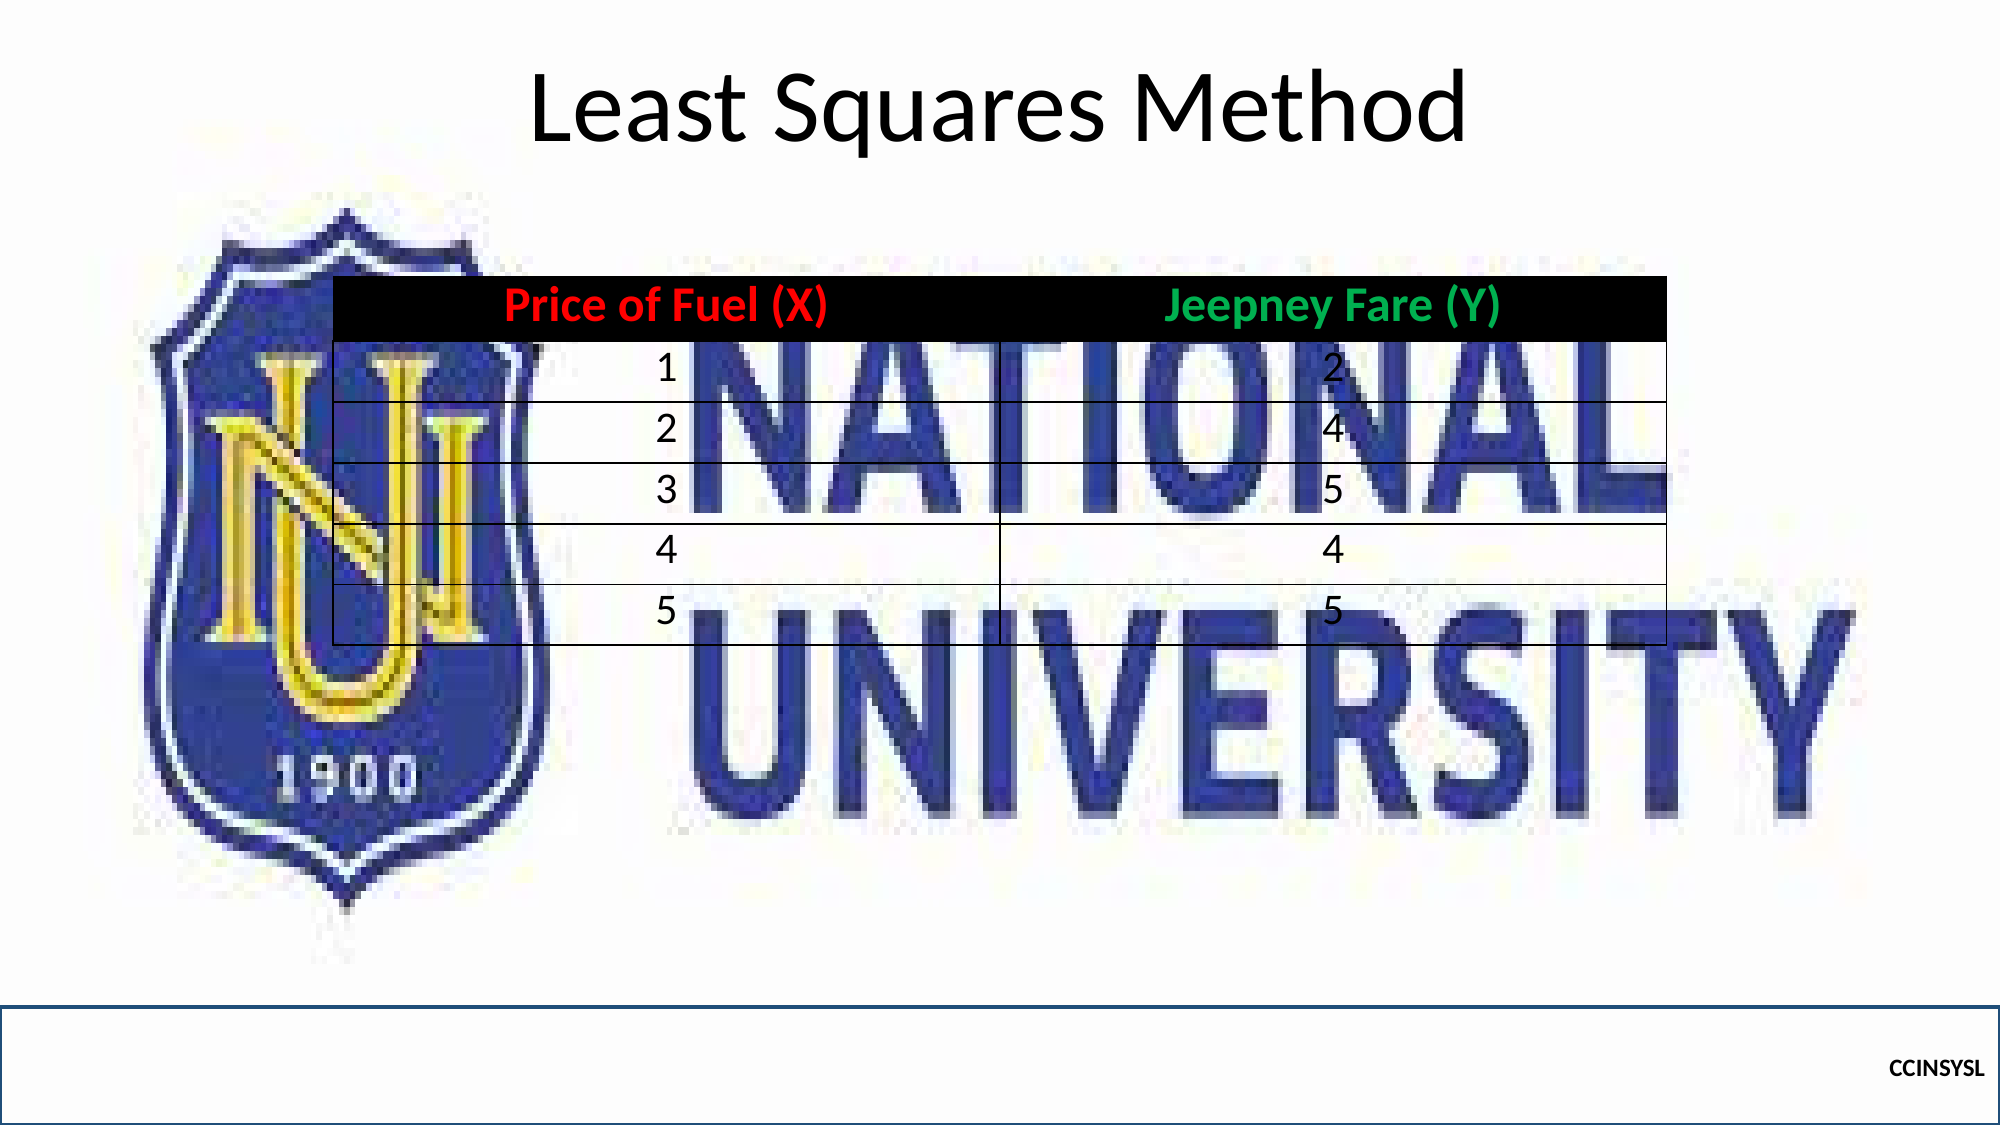

# Least Squares Method
| Price of Fuel (X) | Jeepney Fare (Y) |
| --- | --- |
| 1 | 2 |
| 2 | 4 |
| 3 | 5 |
| 4 | 4 |
| 5 | 5 |
CCINSYSL